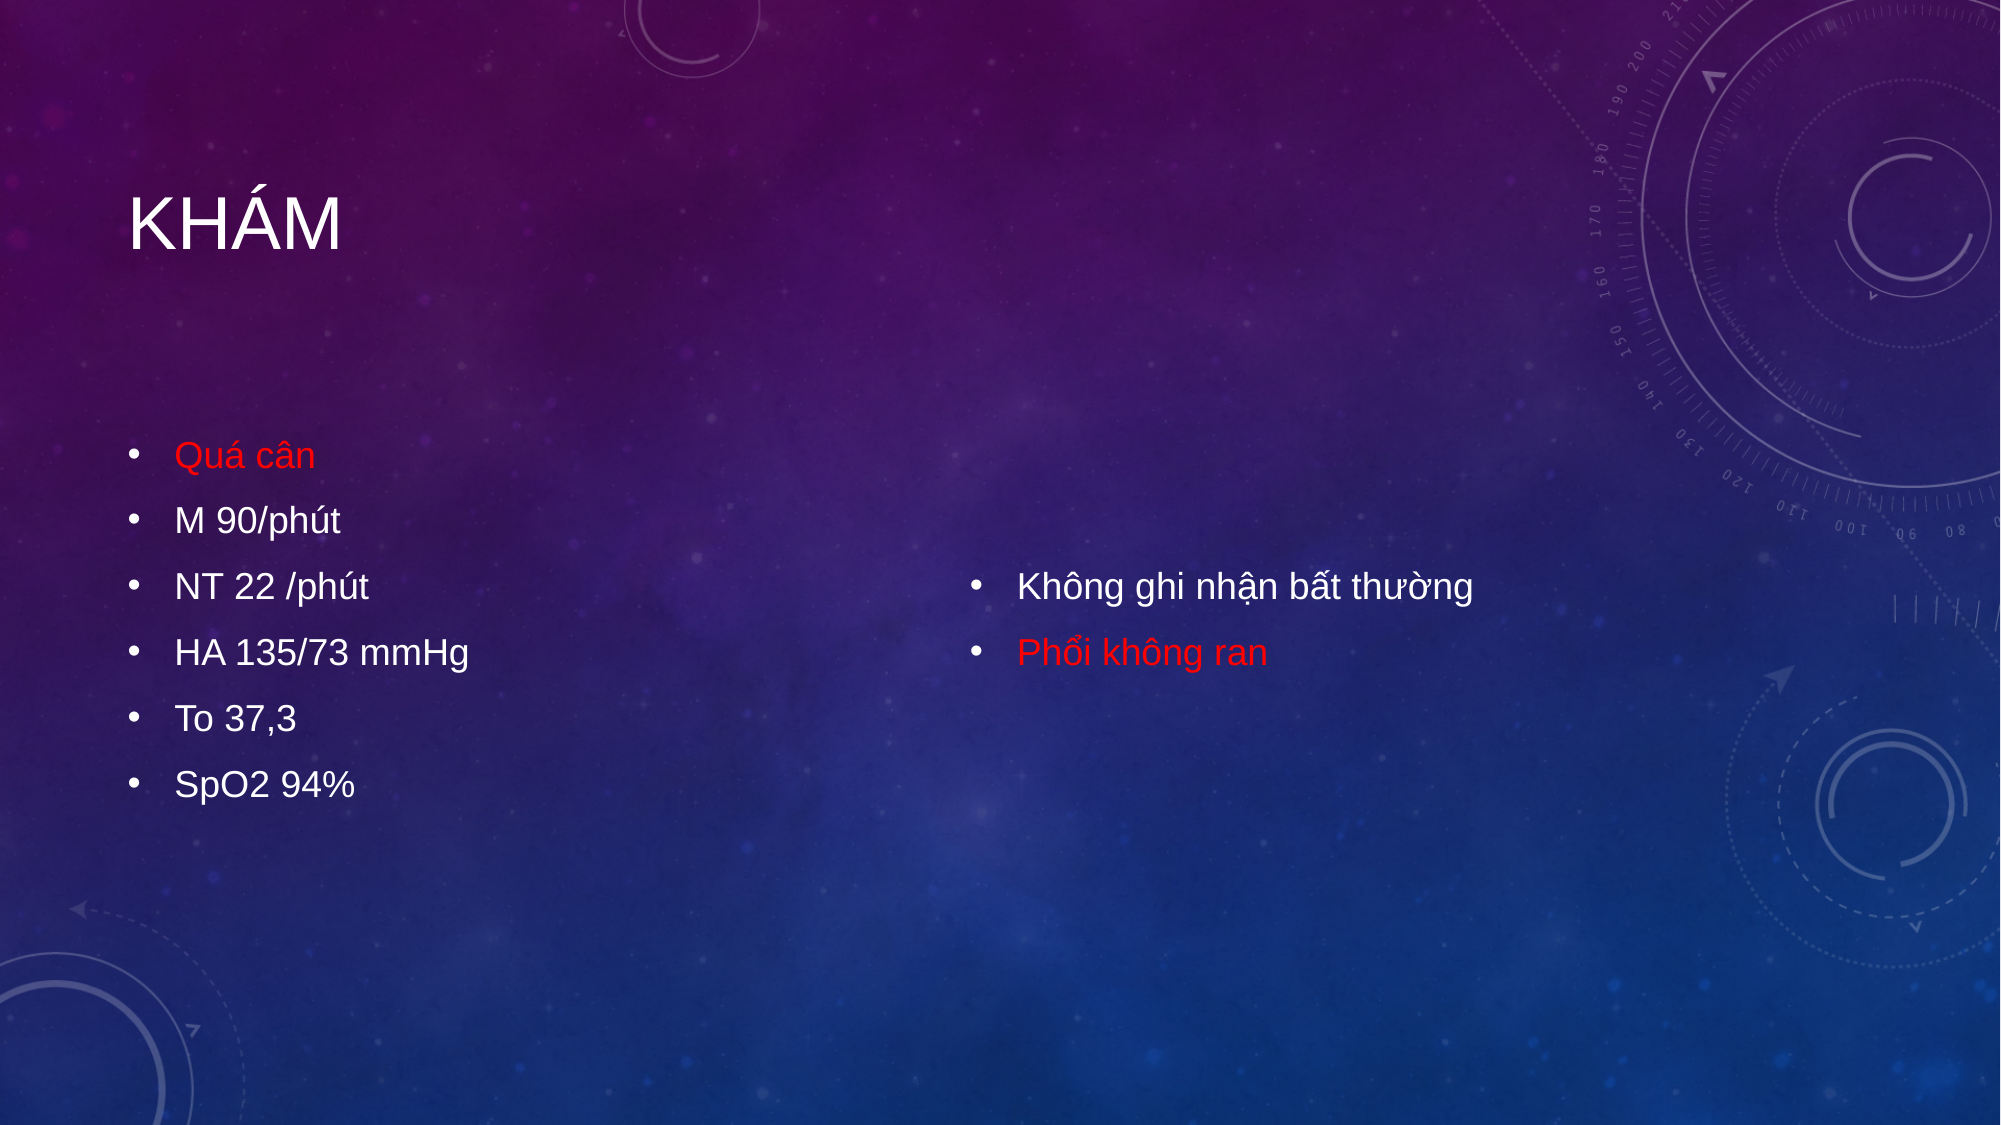

# khám
Quá cân
M 90/phút
NT 22 /phút
HA 135/73 mmHg
To 37,3
SpO2 94%

Không ghi nhận bất thường
Phổi không ran